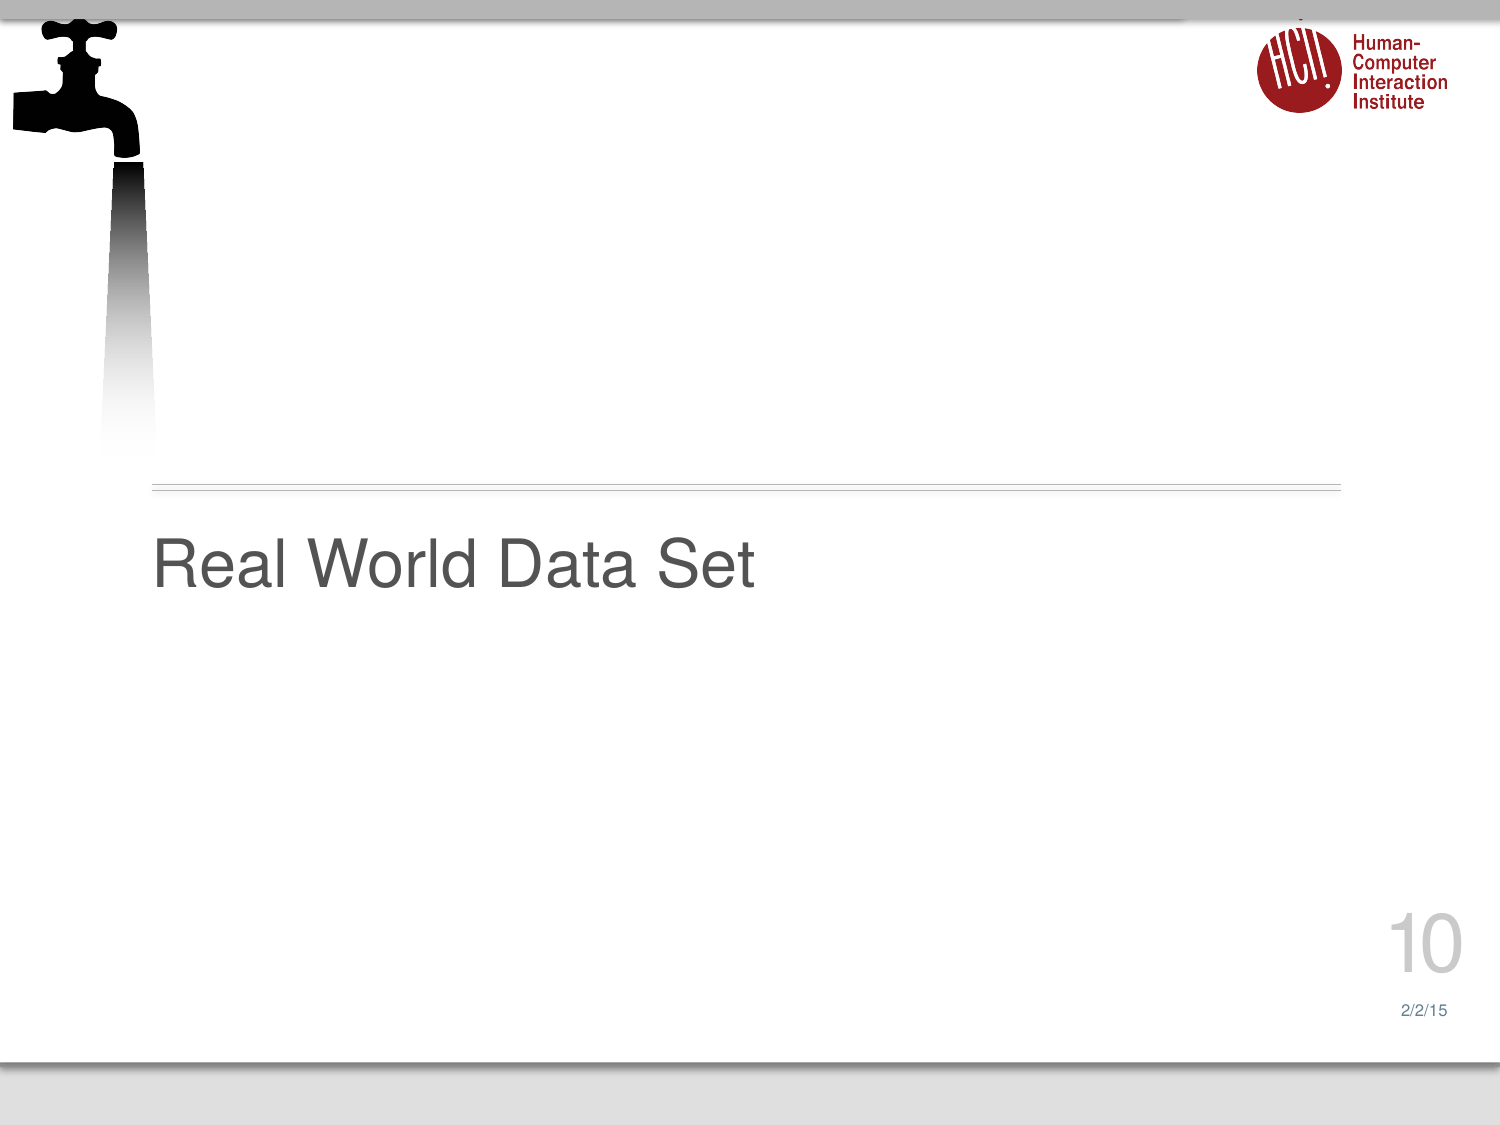

# Real World Data Set
10
2/2/15